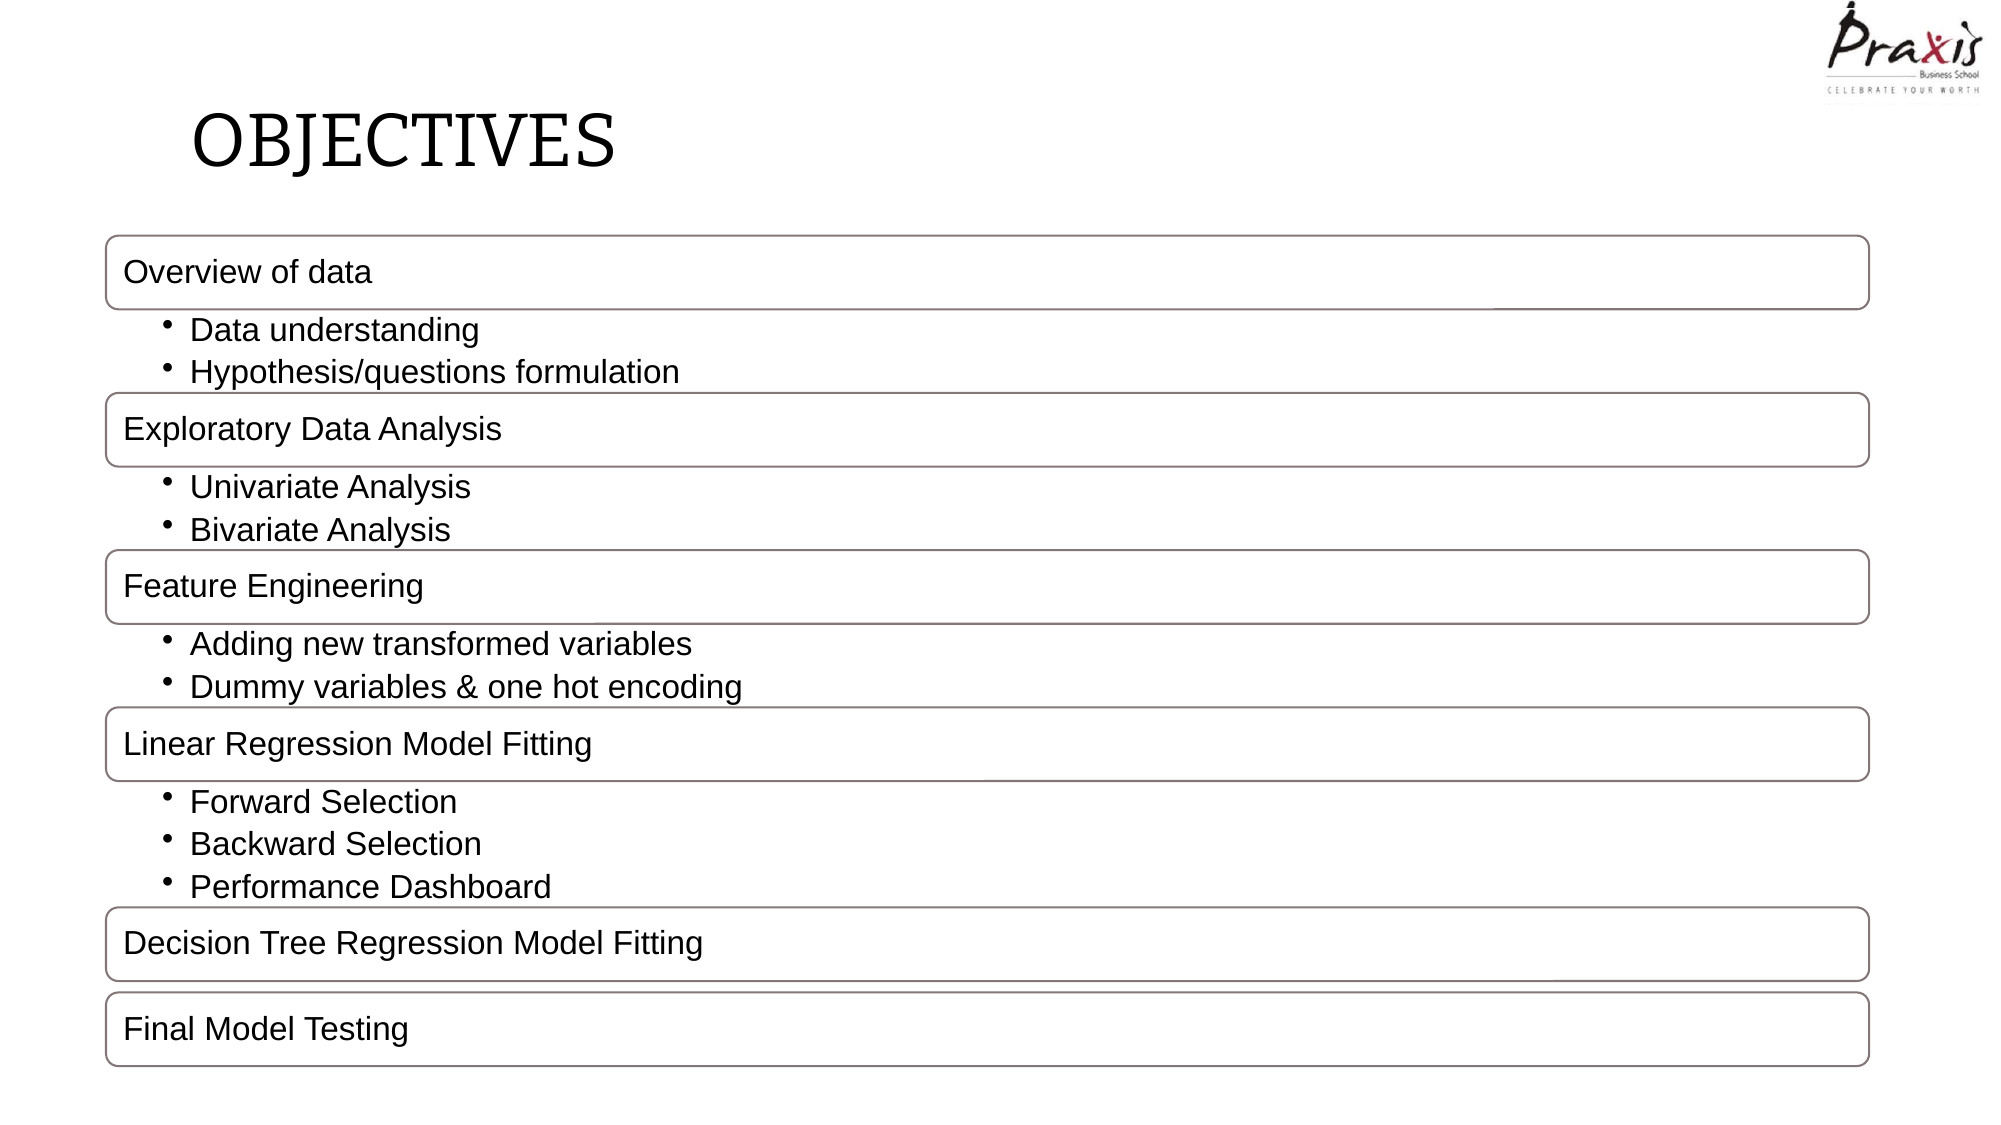

# Objectives
Overview of data
Data understanding
Hypothesis/questions formulation
Exploratory Data Analysis
Univariate Analysis
Bivariate Analysis
Feature Engineering
Adding new transformed variables
Dummy variables & one hot encoding
Linear Regression Model Fitting
Forward Selection
Backward Selection
Performance Dashboard
Decision Tree Regression Model Fitting
Final Model Testing